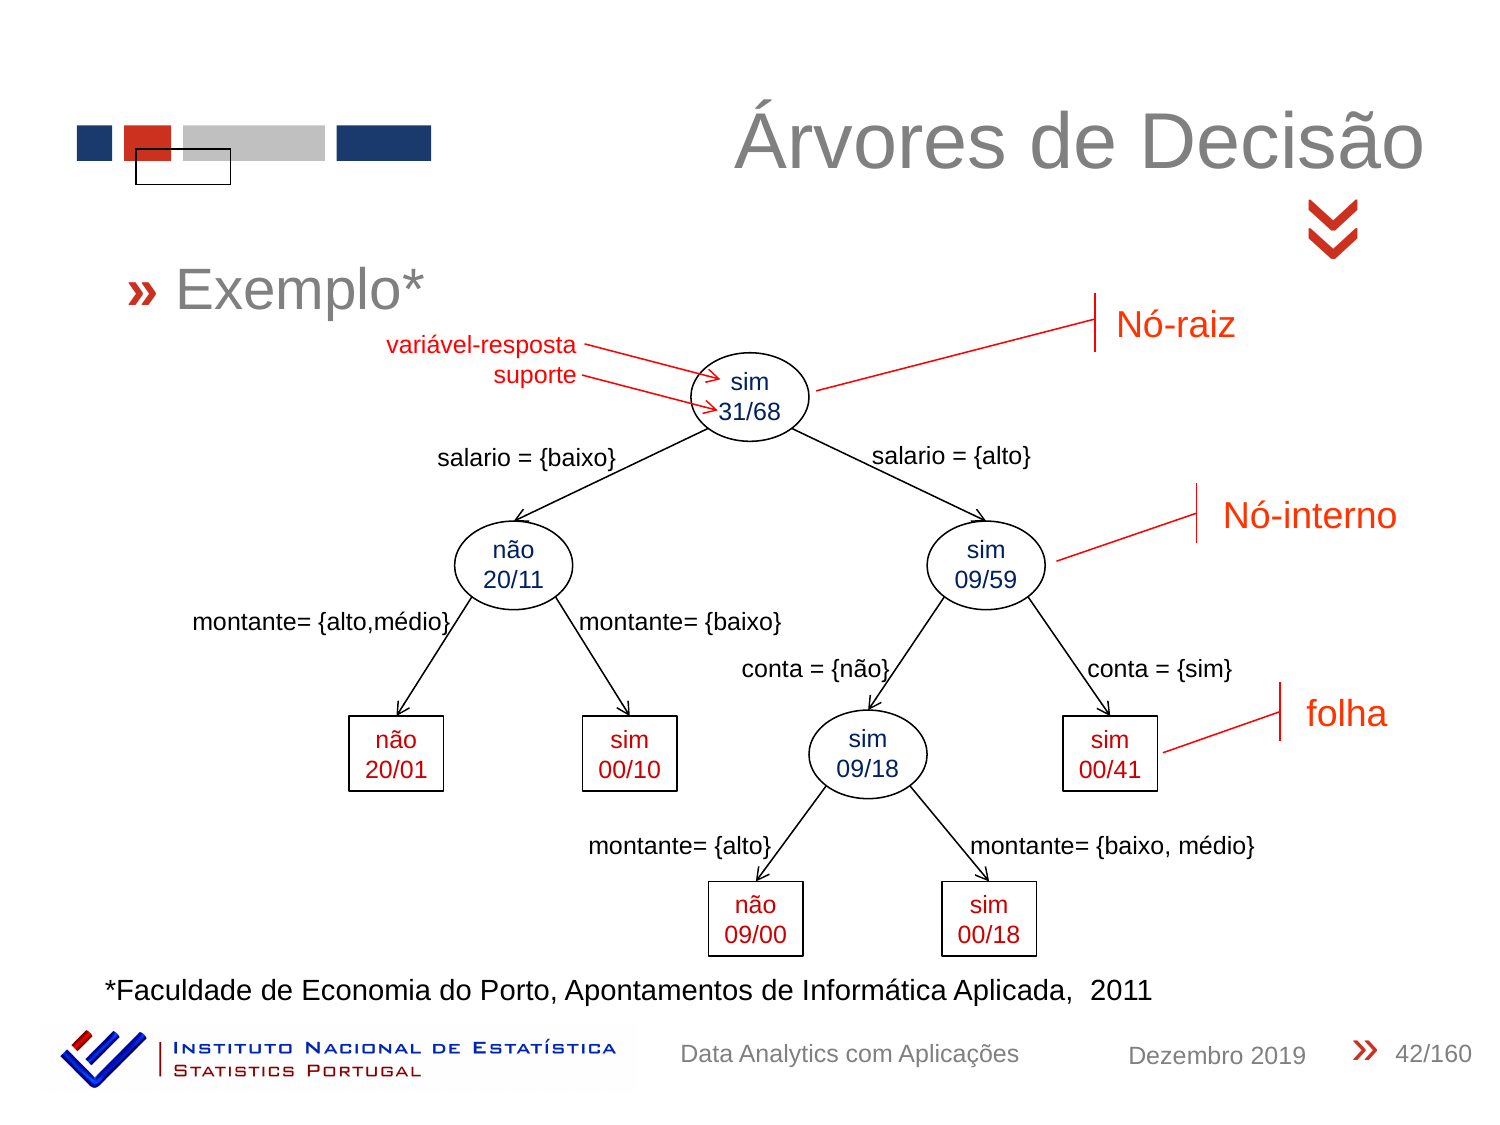

Árvores de Decisão
«
» Exemplo*
Nó-raiz
variável-resposta
suporte
sim
31/68
salario = {alto}
salario = {baixo}
não
20/11
sim
09/59
montante= {alto,médio}
montante= {baixo}
conta = {não}
conta = {sim}
sim
09/18
não
20/01
sim
00/10
sim
00/41
montante= {alto}
montante= {baixo, médio}
não
09/00
sim
00/18
Nó-interno
folha
*Faculdade de Economia do Porto, Apontamentos de Informática Aplicada,  2011
42